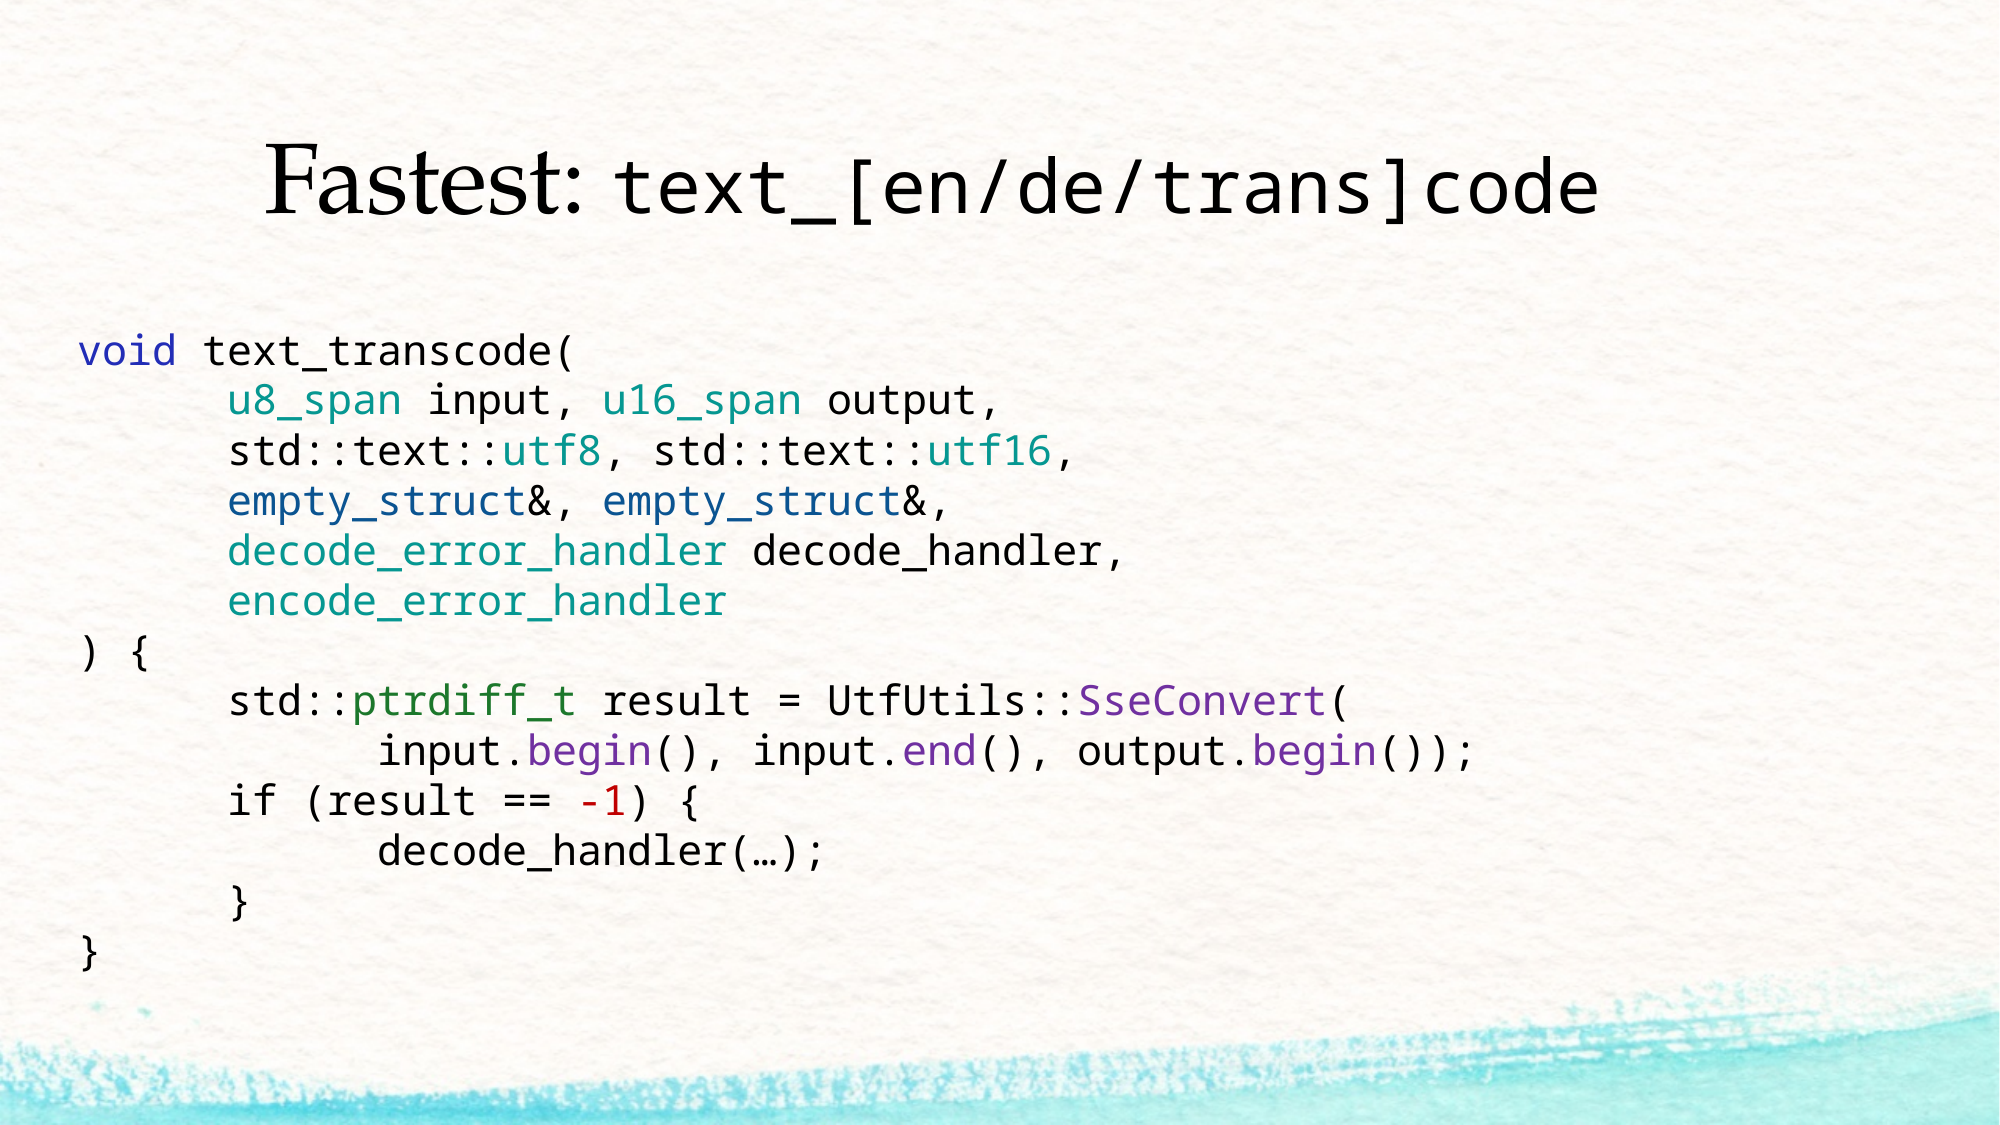

# Fastest: text_[en/de/trans]code
void text_transcode(
	u8_span input, u16_span output,
	std::text::utf8, std::text::utf16,
	empty_struct&, empty_struct&,
	decode_error_handler decode_handler,
	encode_error_handler
) {
	std::ptrdiff_t result = UtfUtils::SseConvert(
		input.begin(), input.end(), output.begin());
	if (result == -1) {
		decode_handler(…);
	}
}